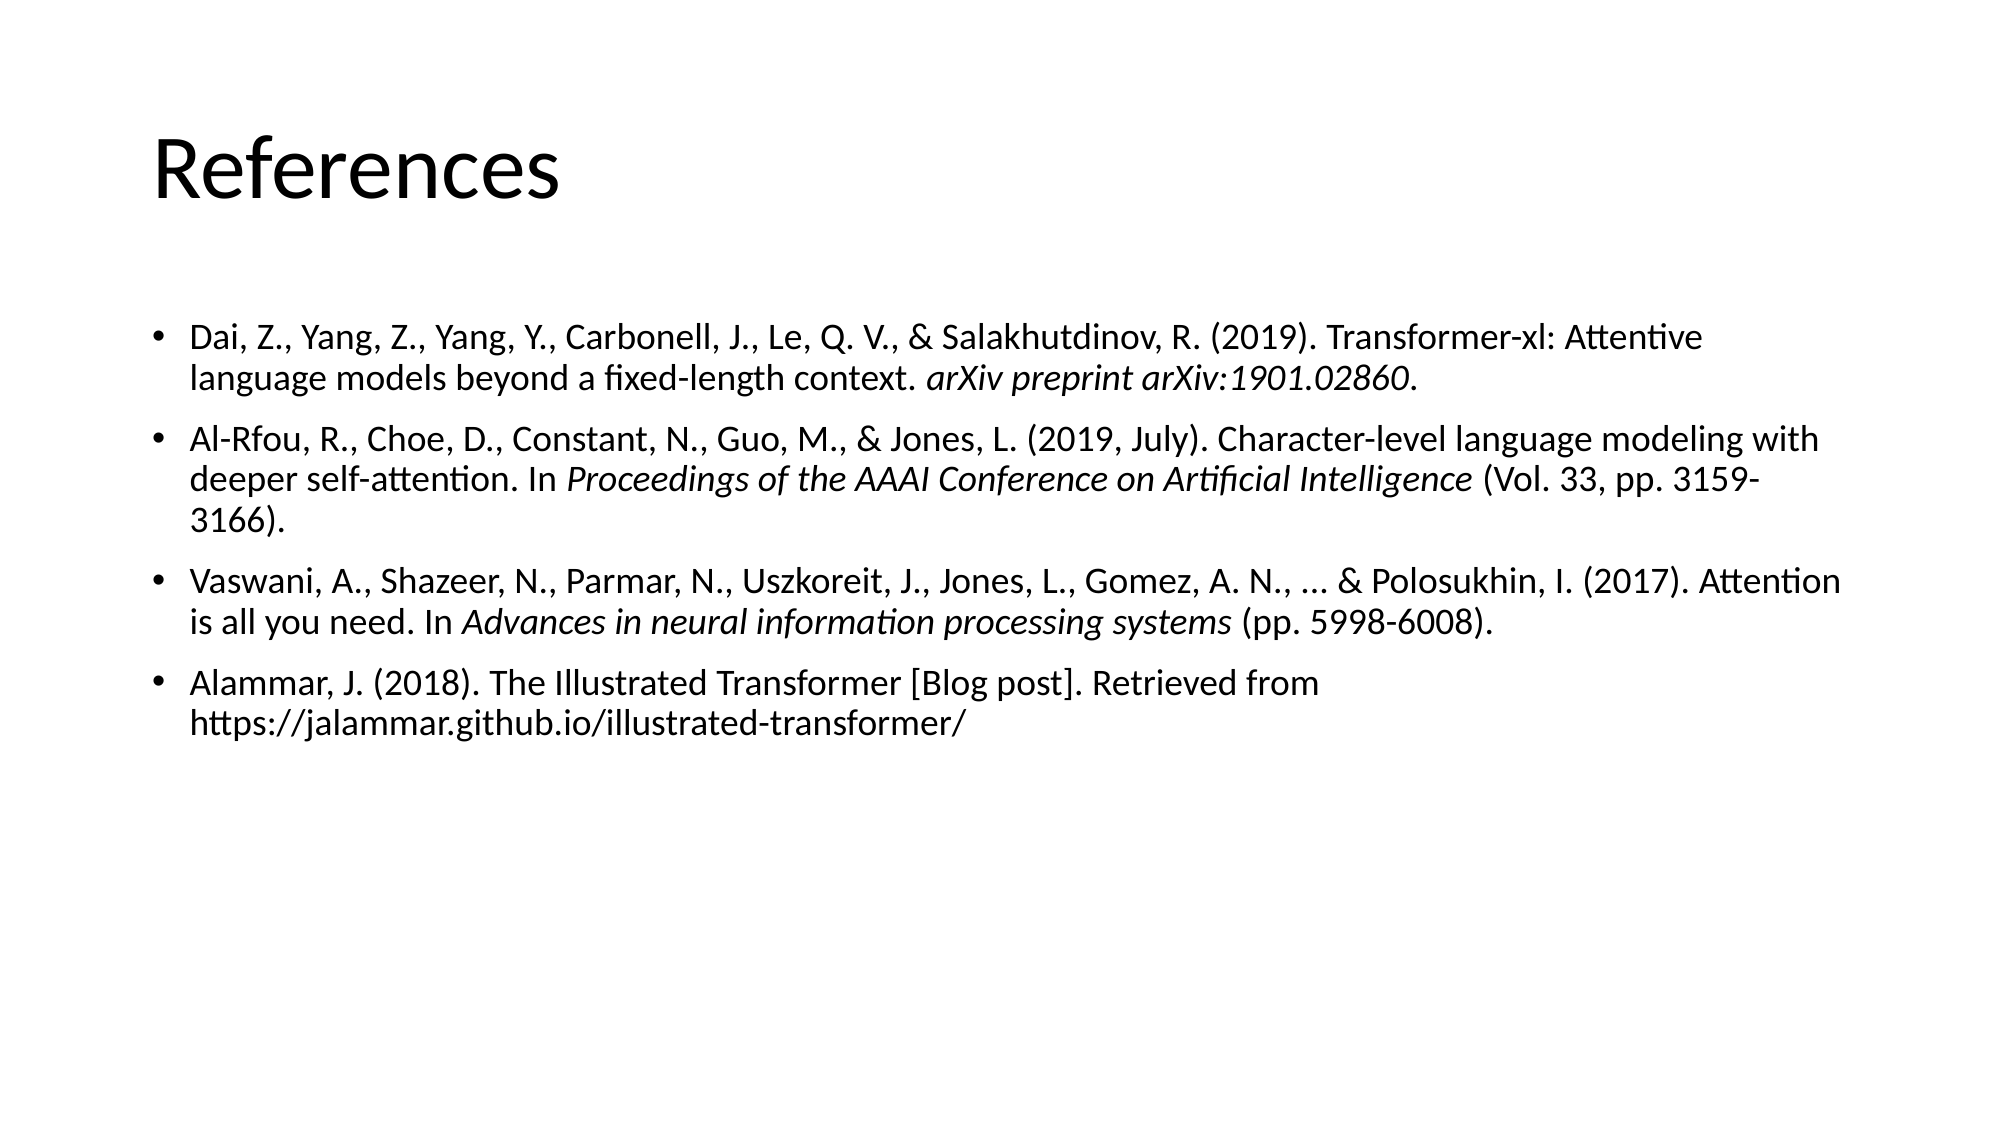

# References
Dai, Z., Yang, Z., Yang, Y., Carbonell, J., Le, Q. V., & Salakhutdinov, R. (2019). Transformer-xl: Attentive language models beyond a fixed-length context. arXiv preprint arXiv:1901.02860.
Al-Rfou, R., Choe, D., Constant, N., Guo, M., & Jones, L. (2019, July). Character-level language modeling with deeper self-attention. In Proceedings of the AAAI Conference on Artificial Intelligence (Vol. 33, pp. 3159-3166).
Vaswani, A., Shazeer, N., Parmar, N., Uszkoreit, J., Jones, L., Gomez, A. N., ... & Polosukhin, I. (2017). Attention is all you need. In Advances in neural information processing systems (pp. 5998-6008).
Alammar, J. (2018). The Illustrated Transformer [Blog post]. Retrieved from https://jalammar.github.io/illustrated-transformer/